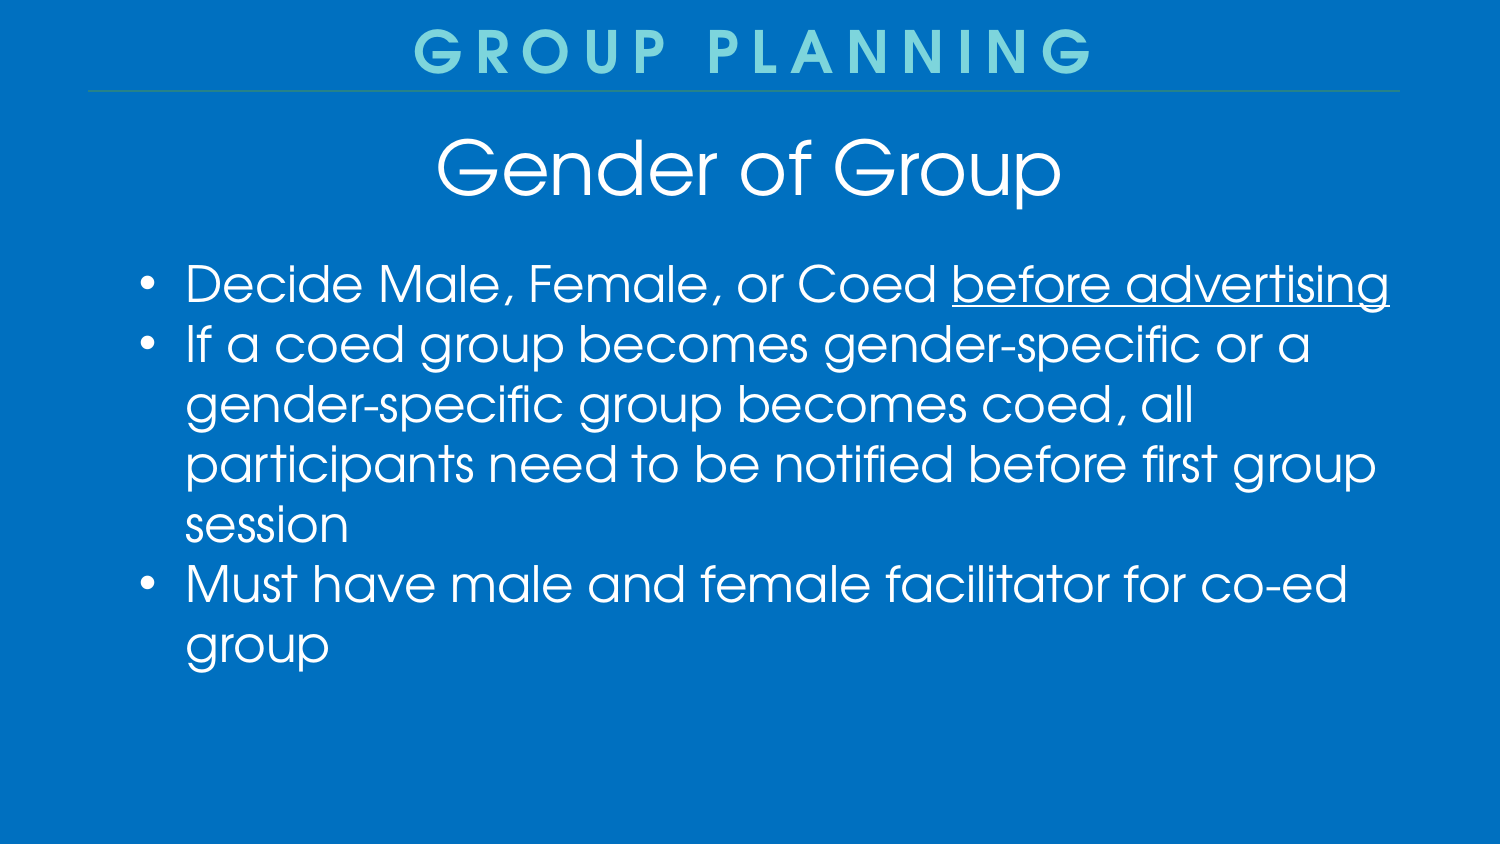

GROUP PLANNING
Gender of Group
Decide Male, Female, or Coed before advertising
If a coed group becomes gender-specific or a    gender-specific group becomes coed, all            participants need to be notified before first group session
Must have male and female facilitator for co-ed group